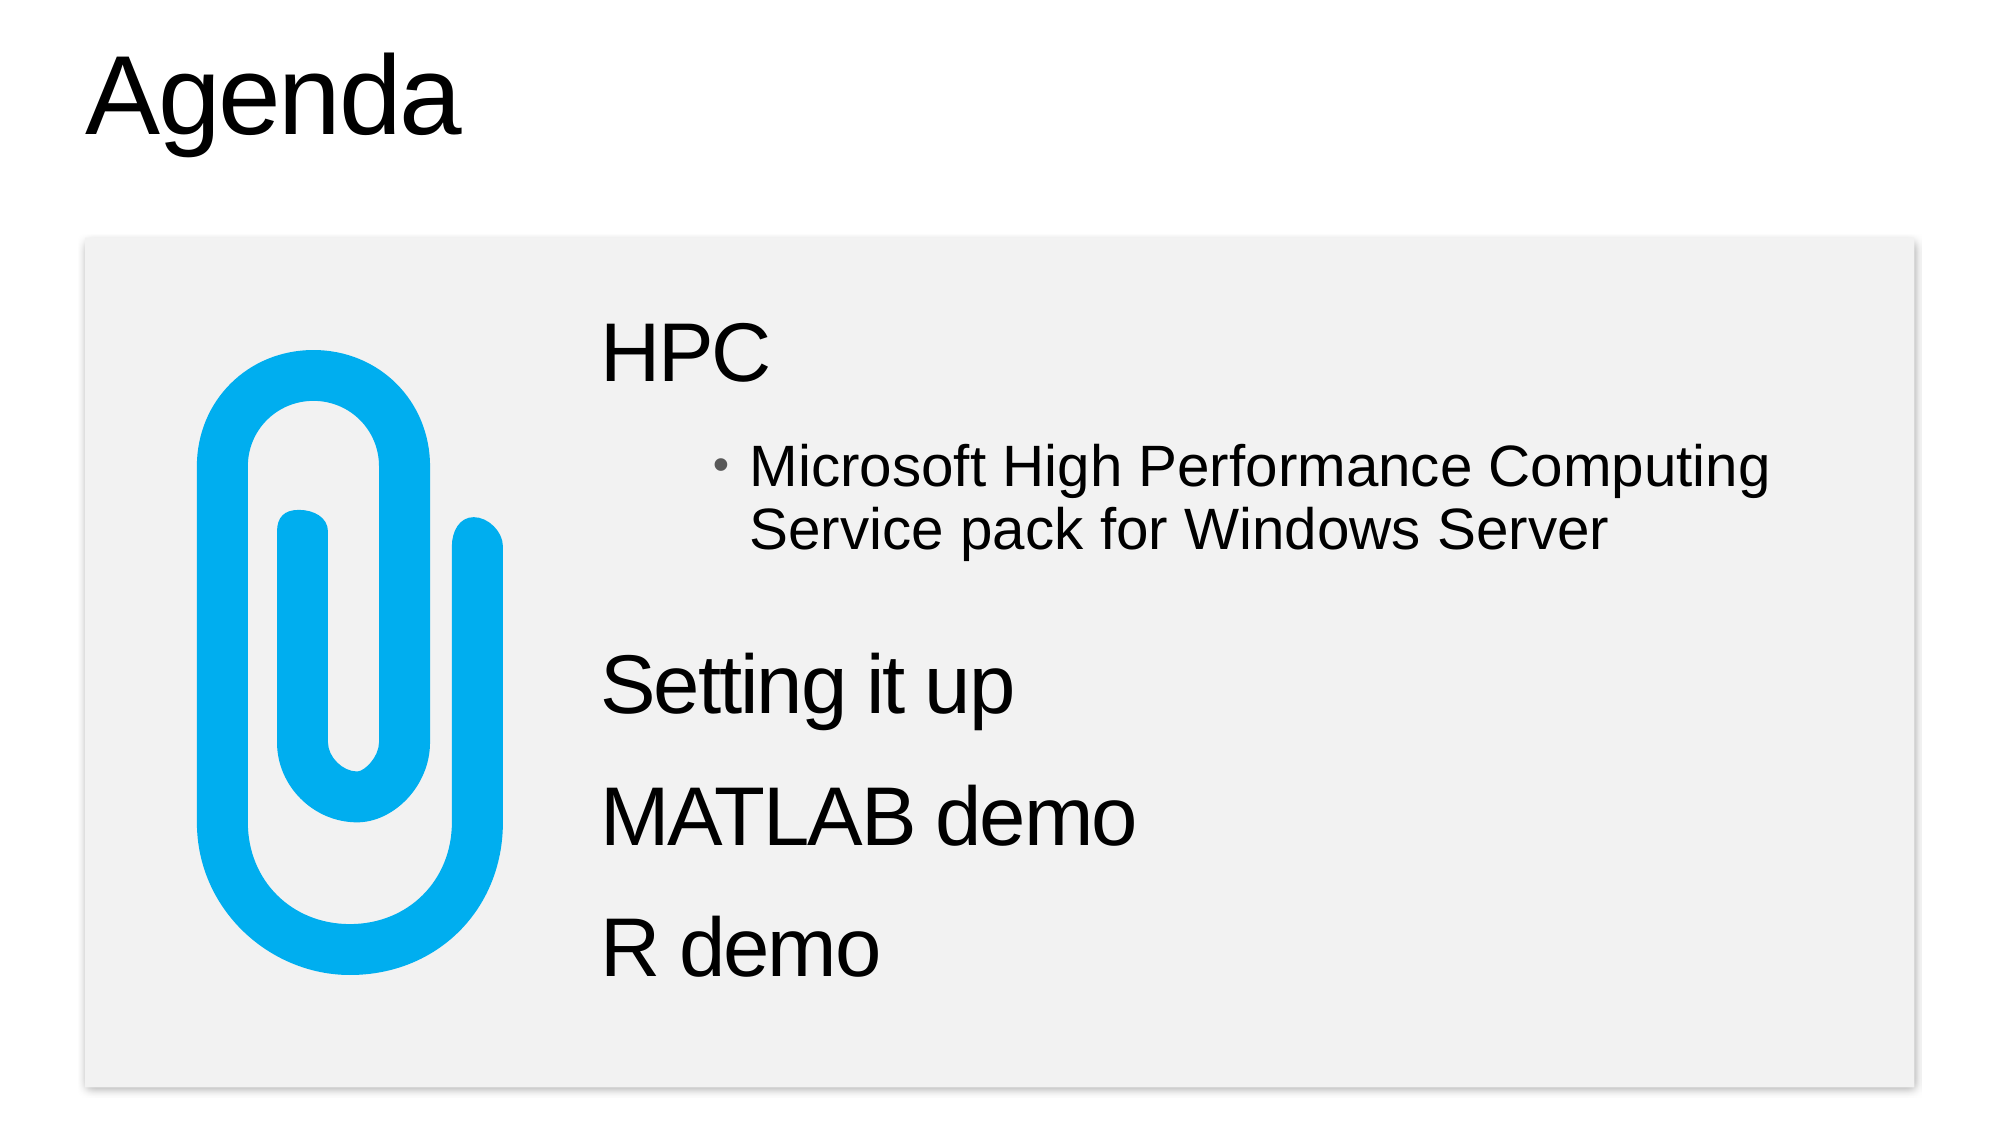

# Agenda
HPC
Microsoft High Performance Computing Service pack for Windows Server
Setting it up
MATLAB demo
R demo